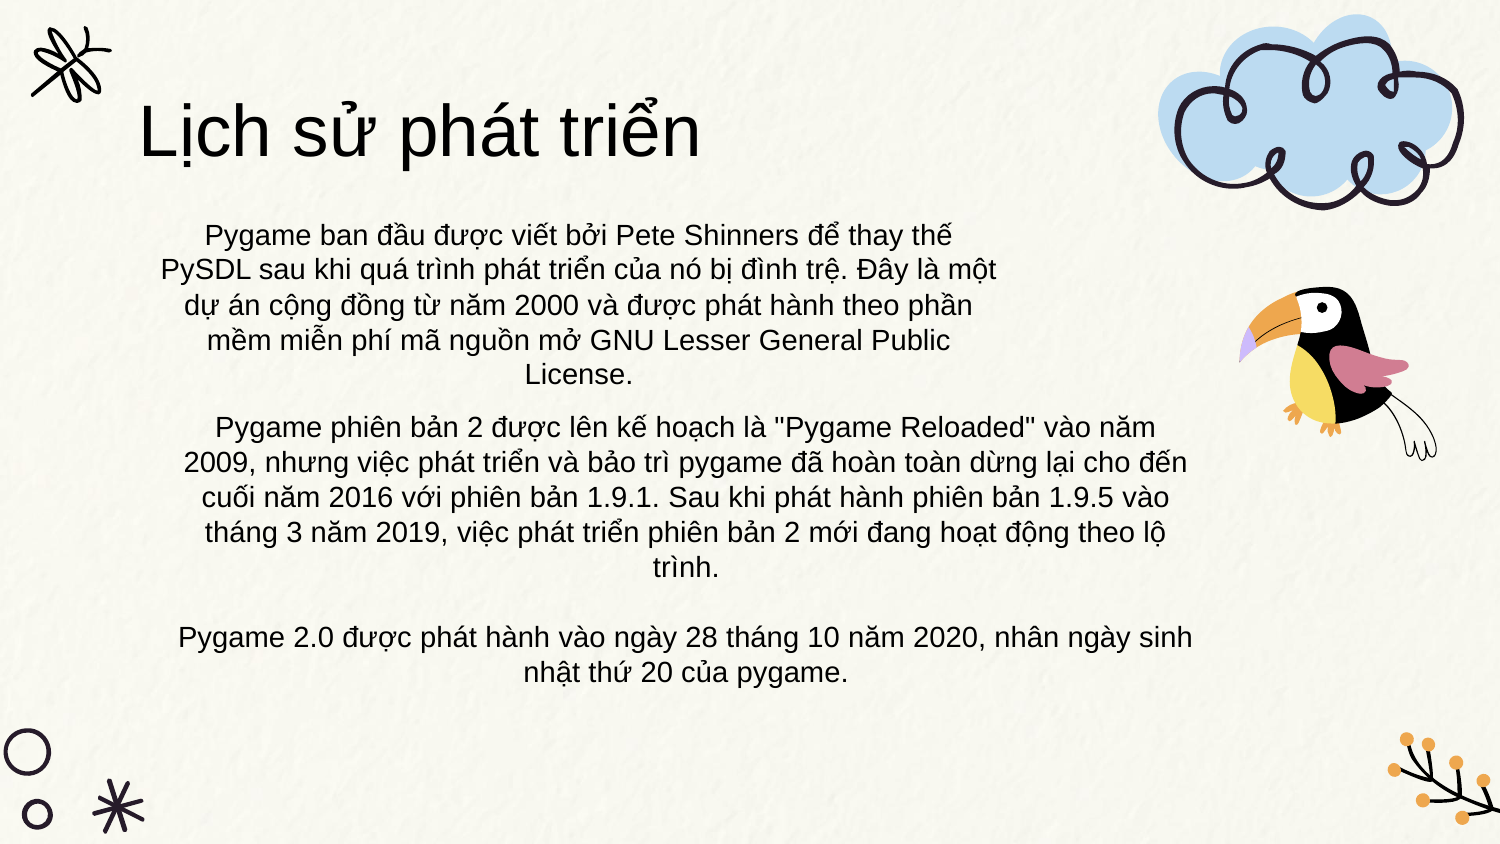

# Lịch sử phát triển
Pygame ban đầu được viết bởi Pete Shinners để thay thế PySDL sau khi quá trình phát triển của nó bị đình trệ. Đây là một dự án cộng đồng từ năm 2000 và được phát hành theo phần mềm miễn phí mã nguồn mở GNU Lesser General Public License.

Pygame phiên bản 2 được lên kế hoạch là "Pygame Reloaded" vào năm 2009, nhưng việc phát triển và bảo trì pygame đã hoàn toàn dừng lại cho đến cuối năm 2016 với phiên bản 1.9.1. Sau khi phát hành phiên bản 1.9.5 vào tháng 3 năm 2019, việc phát triển phiên bản 2 mới đang hoạt động theo lộ trình.

Pygame 2.0 được phát hành vào ngày 28 tháng 10 năm 2020, nhân ngày sinh nhật thứ 20 của pygame.